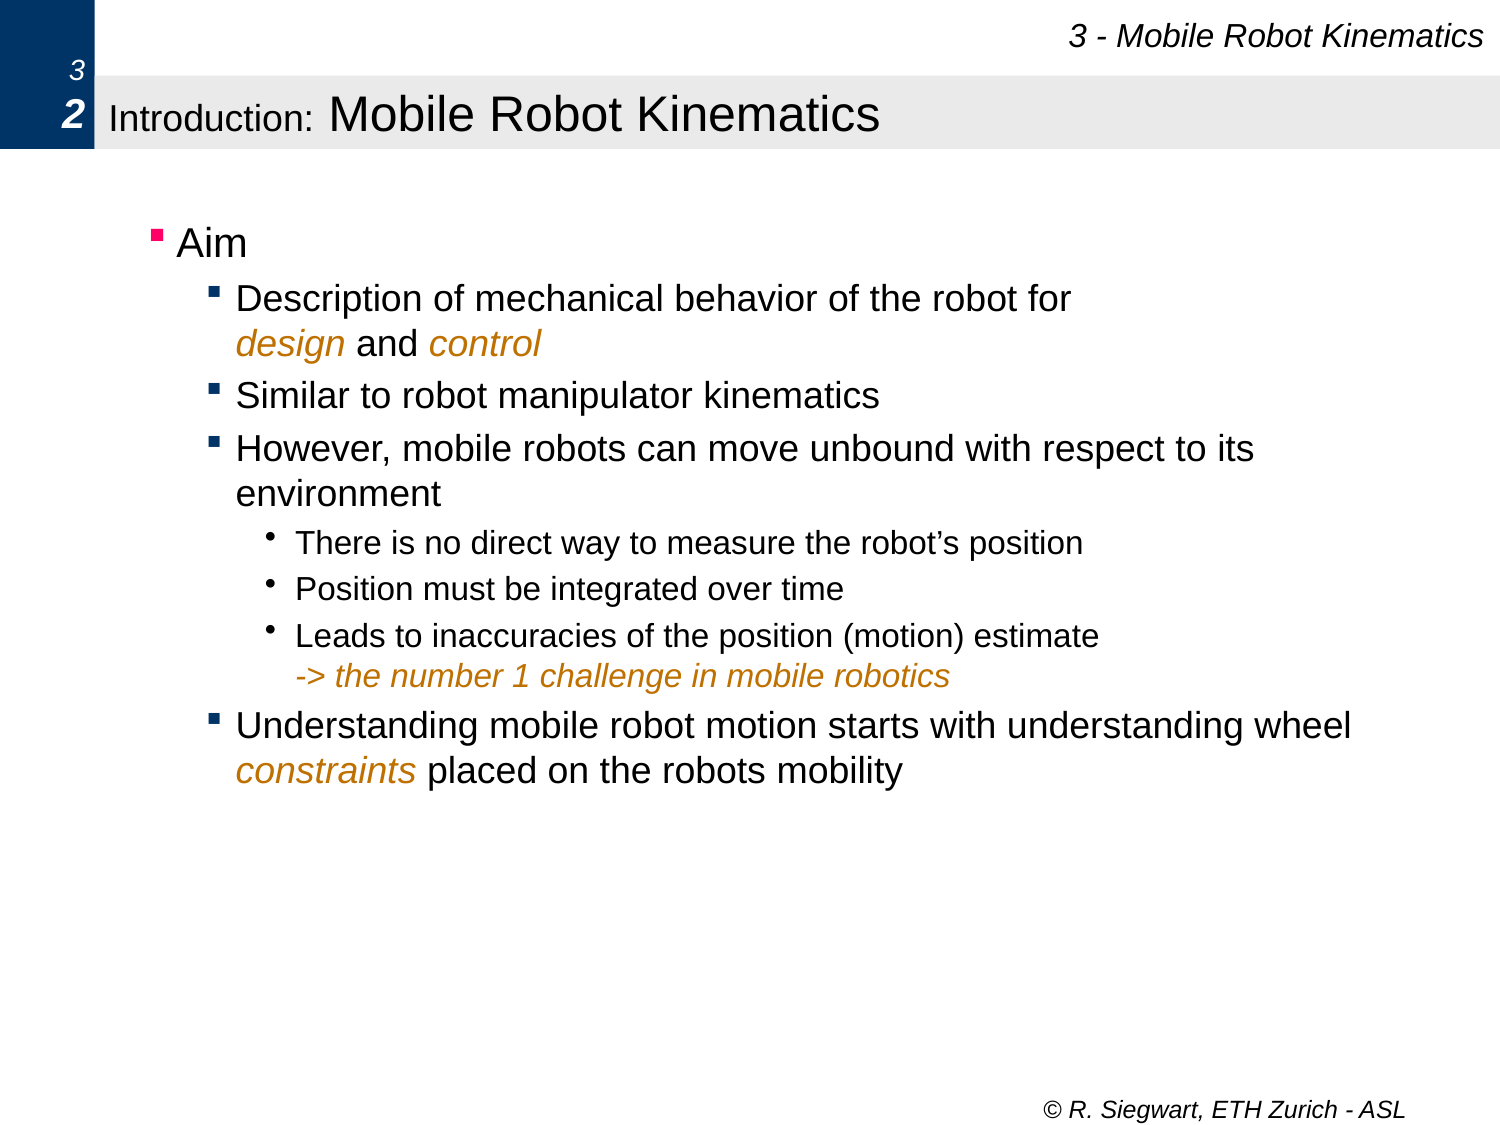

3 - Mobile Robot Kinematics
3
2
# Introduction: Mobile Robot Kinematics
Aim
Description of mechanical behavior of the robot for
design and control
Similar to robot manipulator kinematics
However, mobile robots can move unbound with respect to its environment
There is no direct way to measure the robot’s position
Position must be integrated over time
Leads to inaccuracies of the position (motion) estimate
-> the number 1 challenge in mobile robotics
Understanding mobile robot motion starts with understanding wheel constraints placed on the robots mobility